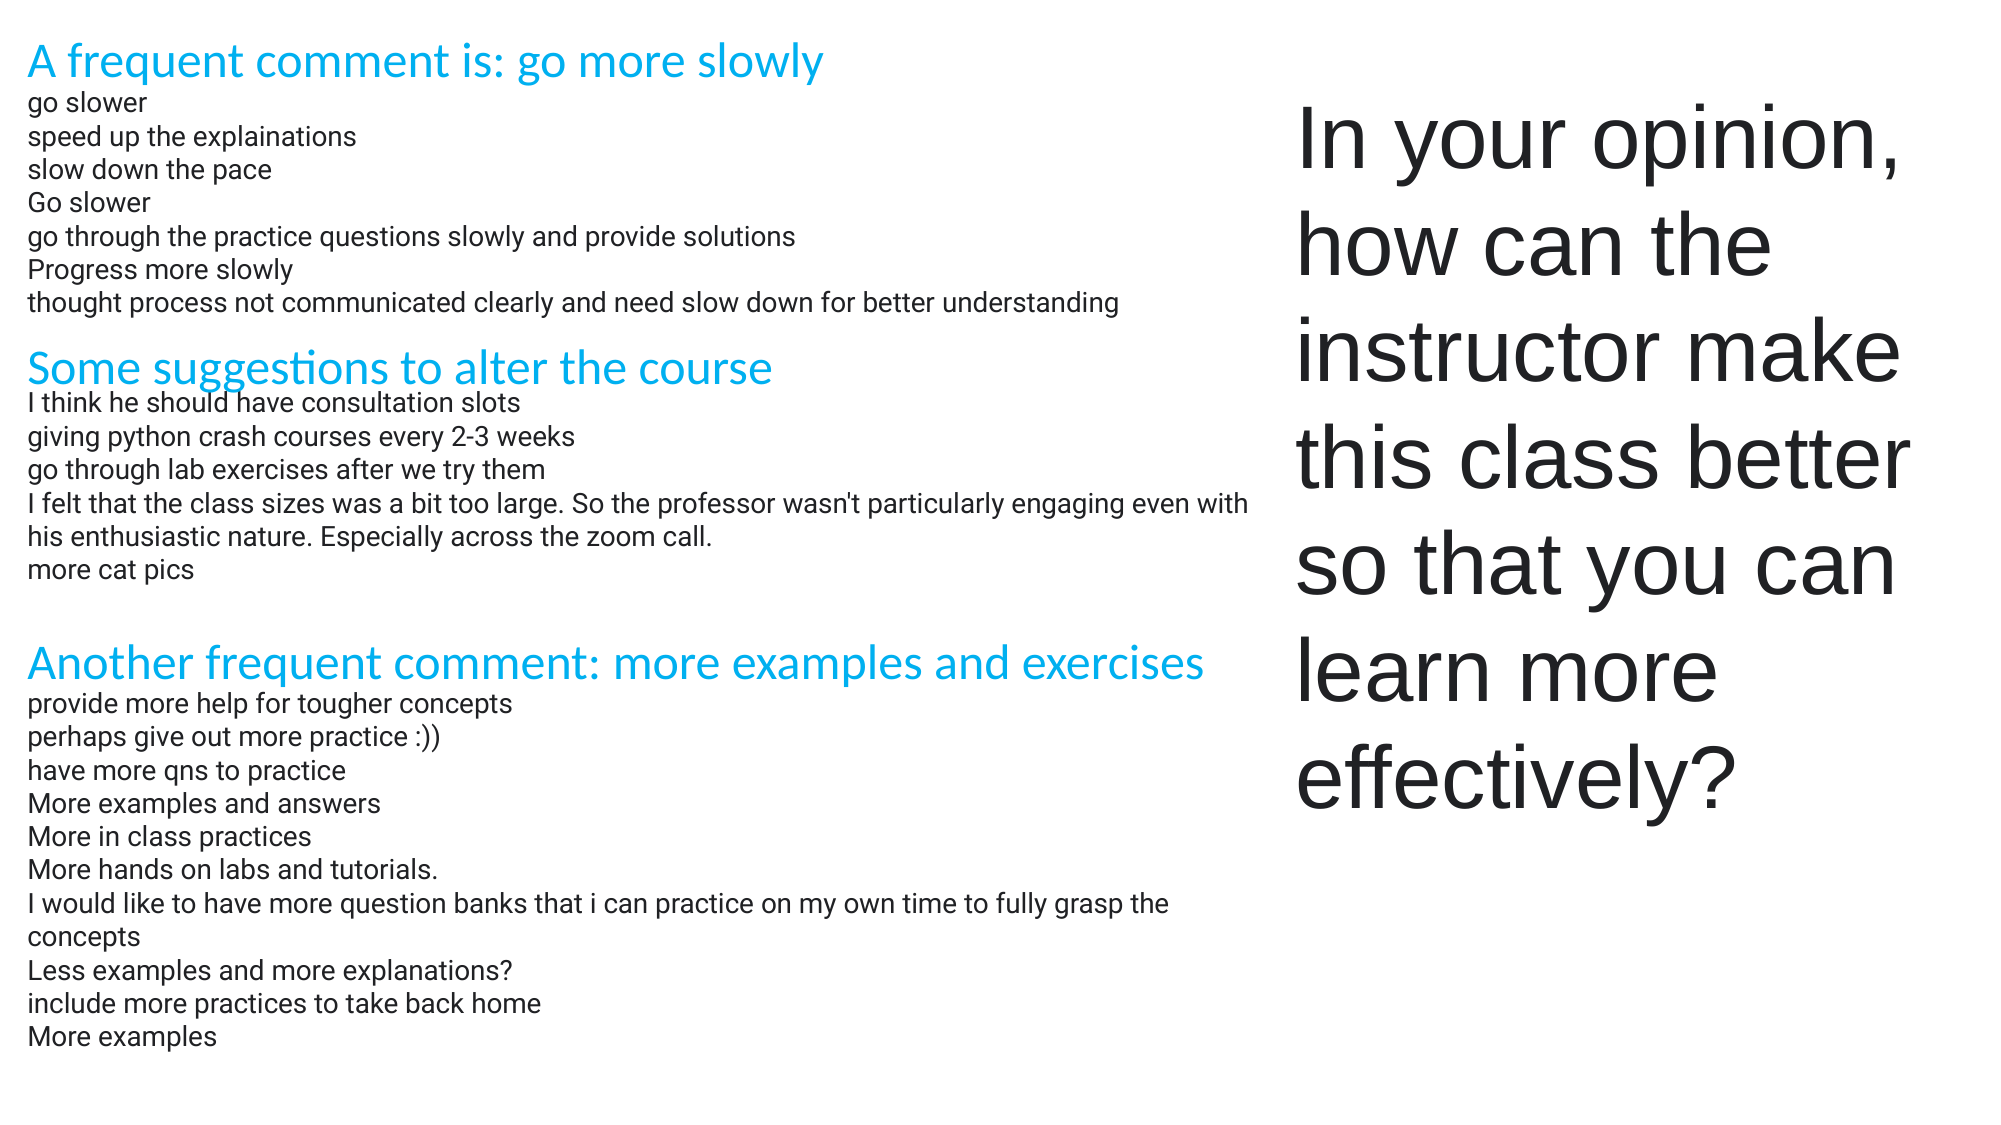

A frequent comment is: go more slowly

go slower
speed up the explainations
slow down the pace
Go slower
go through the practice questions slowly and provide solutions
Progress more slowly
thought process not communicated clearly and need slow down for better understanding

I think he should have consultation slots
giving python crash courses every 2-3 weeks
go through lab exercises after we try them
I felt that the class sizes was a bit too large. So the professor wasn't particularly engaging even with his enthusiastic nature. Especially across the zoom call.
more cat pics

provide more help for tougher concepts
perhaps give out more practice :))
have more qns to practice
More examples and answers
More in class practices
More hands on labs and tutorials.
I would like to have more question banks that i can practice on my own time to fully grasp the concepts
Less examples and more explanations?
include more practices to take back home
More examples
In your opinion, how can the instructor make this class better so that you can learn more effectively?
Some suggestions to alter the course

Another frequent comment: more examples and exercises